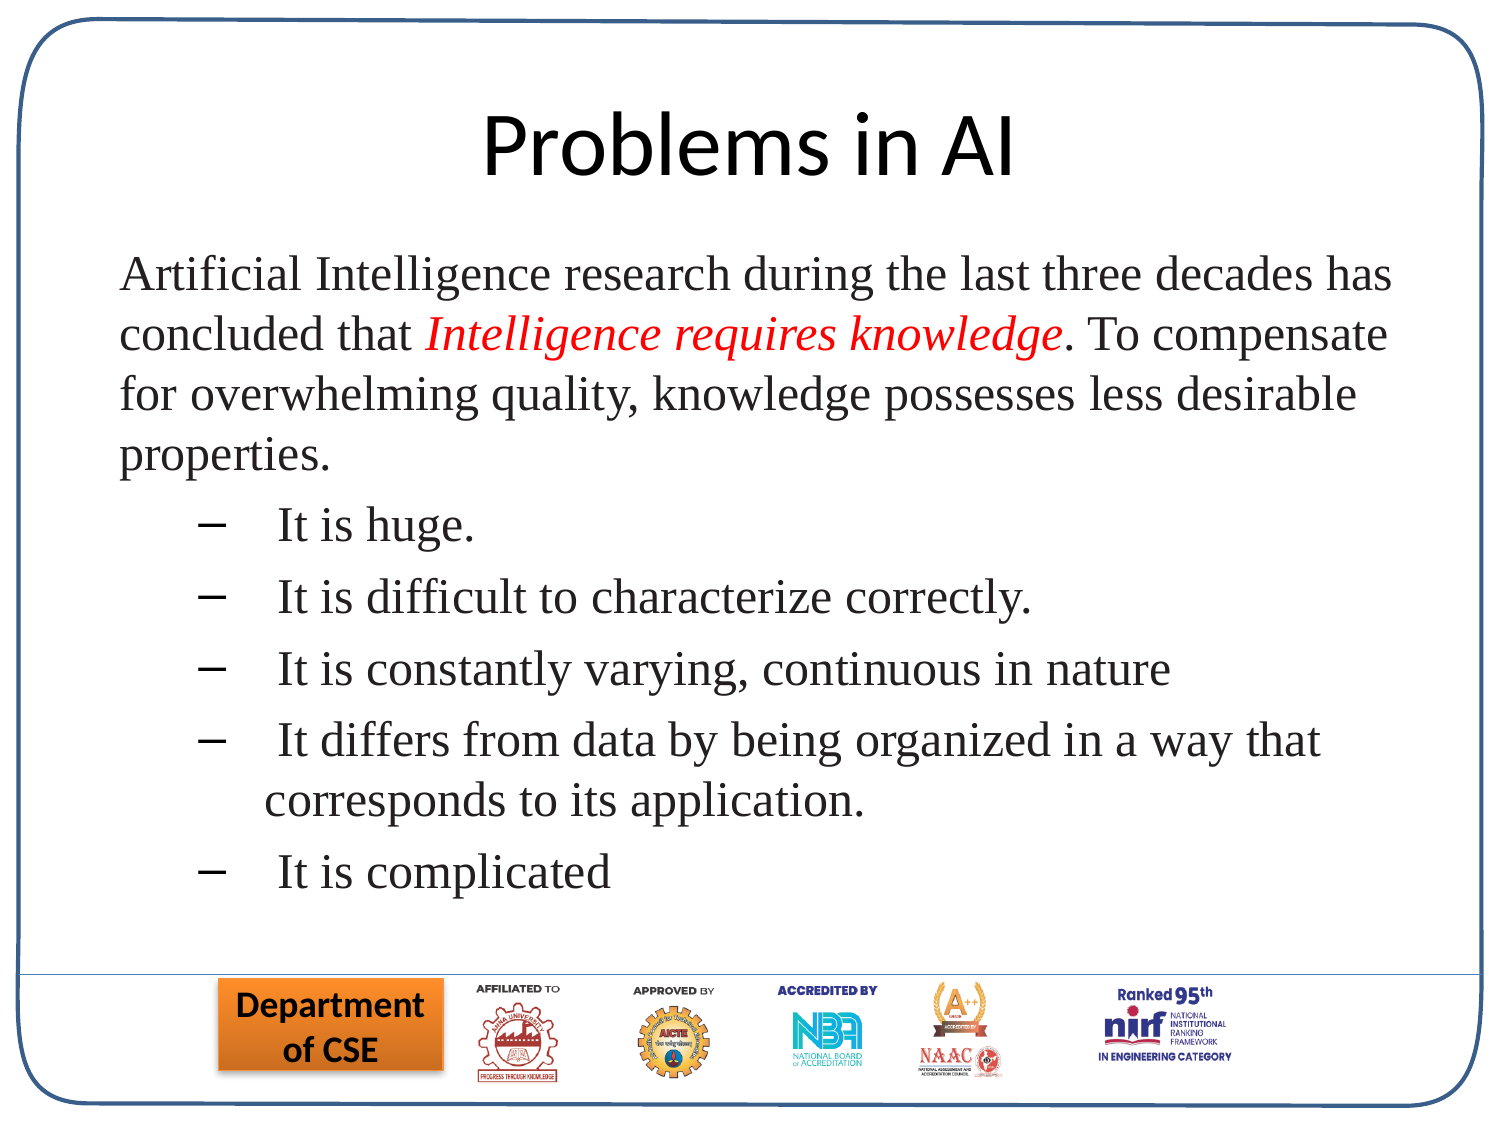

# Problems in AI
Artificial Intelligence research during the last three decades has concluded that Intelligence requires knowledge. To compensate for overwhelming quality, knowledge possesses less desirable properties.
 It is huge.
 It is difficult to characterize correctly.
 It is constantly varying, continuous in nature
 It differs from data by being organized in a way that corresponds to its application.
 It is complicated